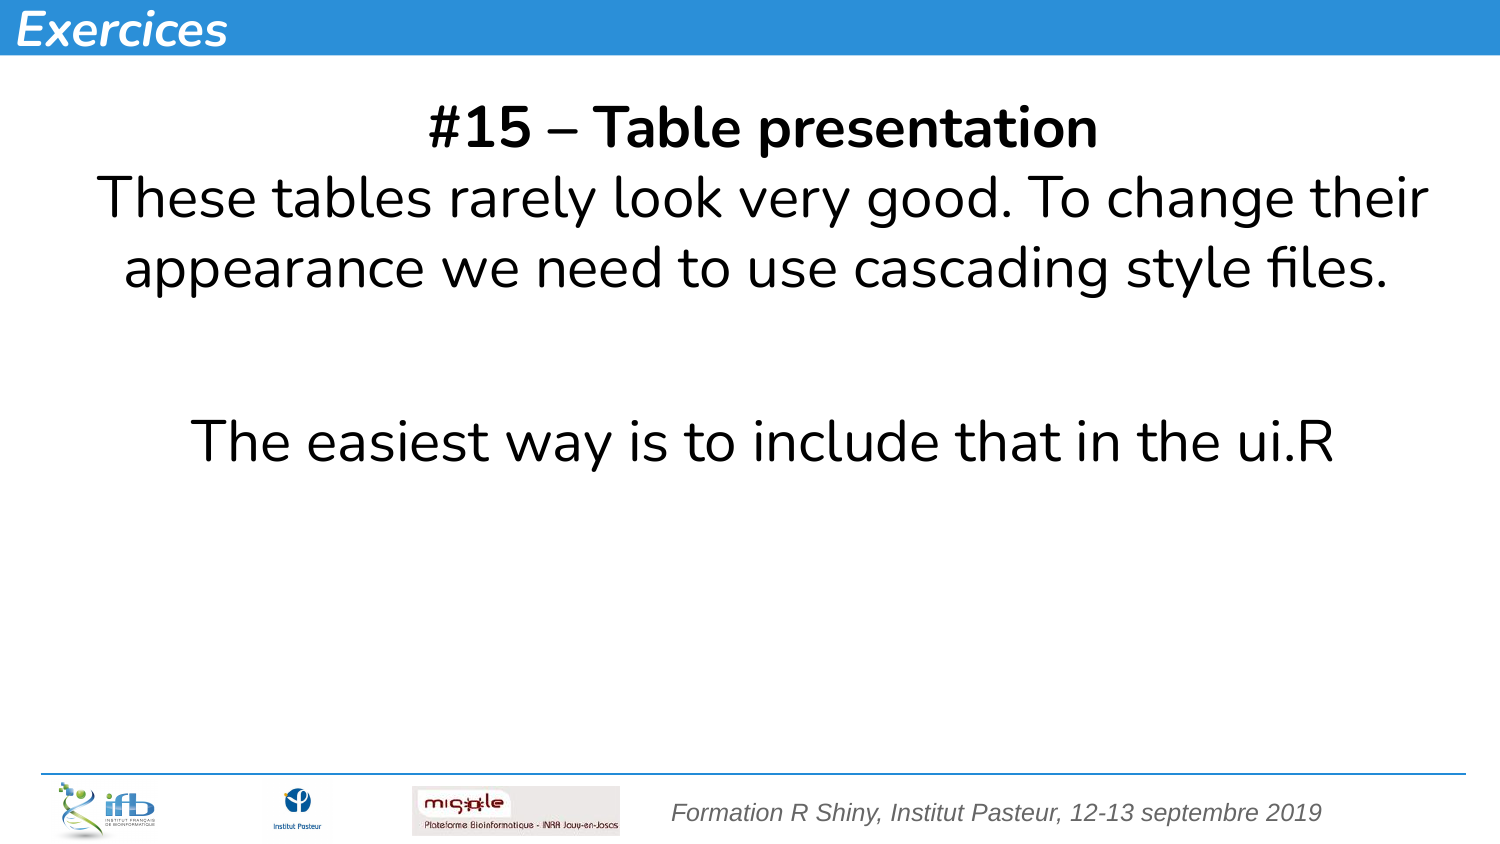

# Exercices
#15 – Table presentation
These tables rarely look very good. To change their appearance we need to use cascading style files.

The easiest way is to include that in the ui.R